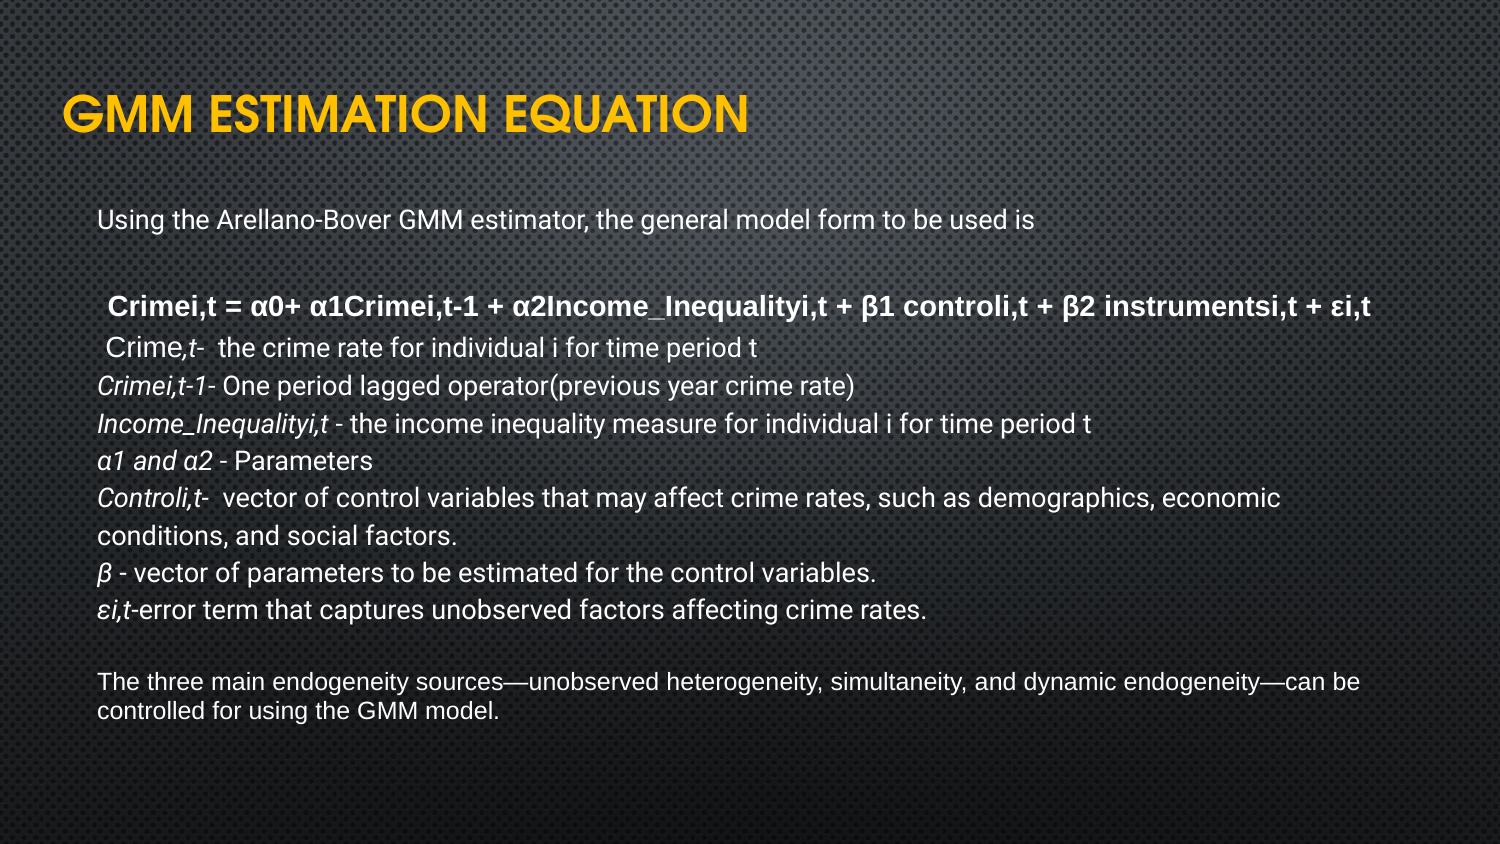

# GMM ESTIMATION EQUATION
Using the Arellano-Bover GMM estimator, the general model form to be used is

 Crimei,t = α0+ α1Crimei,t-1 + α2Income_Inequalityi,t + β1 controli,t + β2 instrumentsi,t + εi,t
 Crime,t-  the crime rate for individual i for time period t
Crimei,t-1- One period lagged operator(previous year crime rate)
Income_Inequalityi,t - the income inequality measure for individual i for time period t
α1 and α2 - Parameters
Controli,t-  vector of control variables that may affect crime rates, such as demographics, economic conditions, and social factors.
β - vector of parameters to be estimated for the control variables.
εi,t-error term that captures unobserved factors affecting crime rates.

The three main endogeneity sources—unobserved heterogeneity, simultaneity, and dynamic endogeneity—can be controlled for using the GMM model.